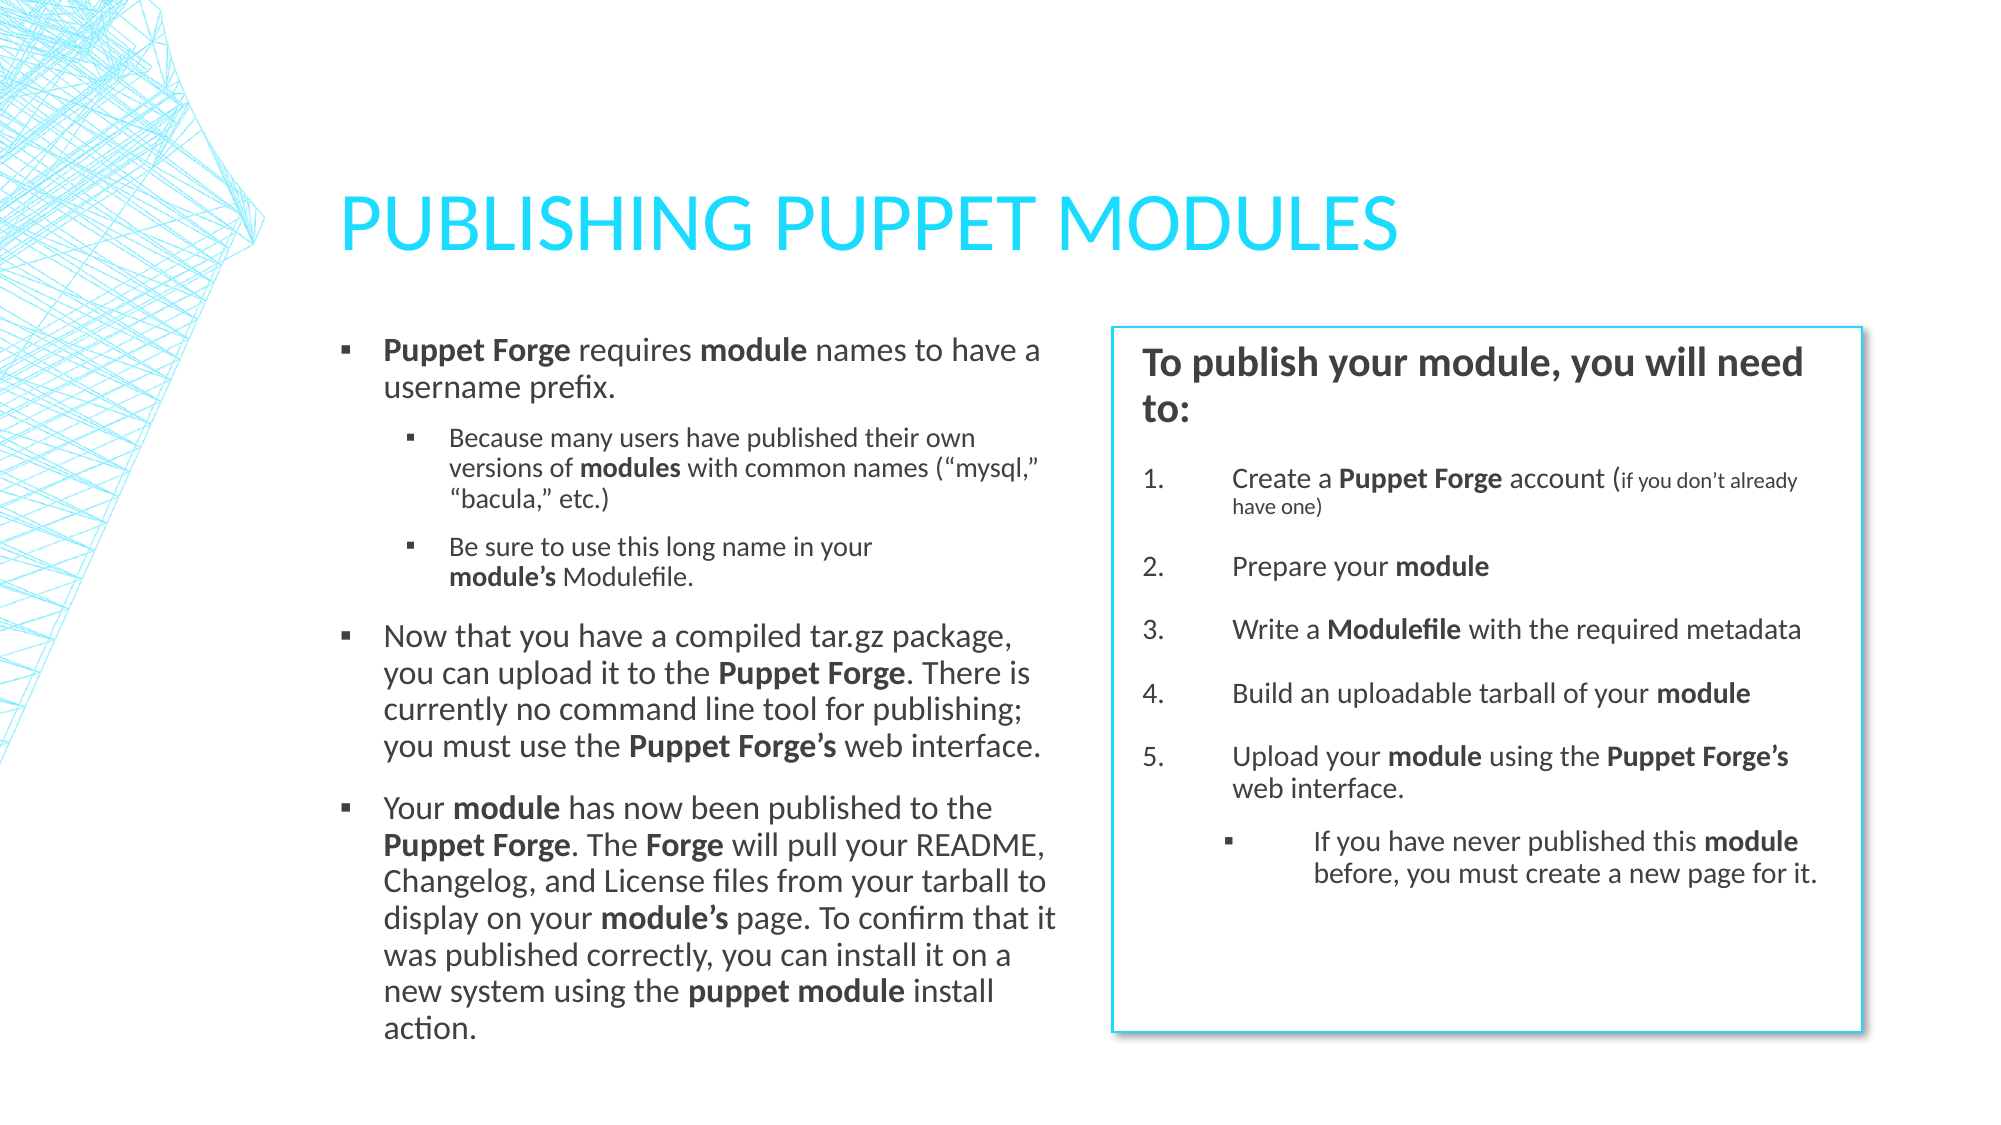

# Publishing Puppet Modules
Puppet Forge requires module names to have a username prefix.
Because many users have published their own versions of modules with common names (“mysql,” “bacula,” etc.)
Be sure to use this long name in your module’s Modulefile.
Now that you have a compiled tar.gz package, you can upload it to the Puppet Forge. There is currently no command line tool for publishing; you must use the Puppet Forge’s web interface.
Your module has now been published to the Puppet Forge. The Forge will pull your README, Changelog, and License files from your tarball to display on your module’s page. To confirm that it was published correctly, you can install it on a new system using the puppet module install action.
To publish your module, you will need to:
Create a Puppet Forge account (if you don’t already have one)
Prepare your module
Write a Modulefile with the required metadata
Build an uploadable tarball of your module
Upload your module using the Puppet Forge’s web interface.
If you have never published this module before, you must create a new page for it.